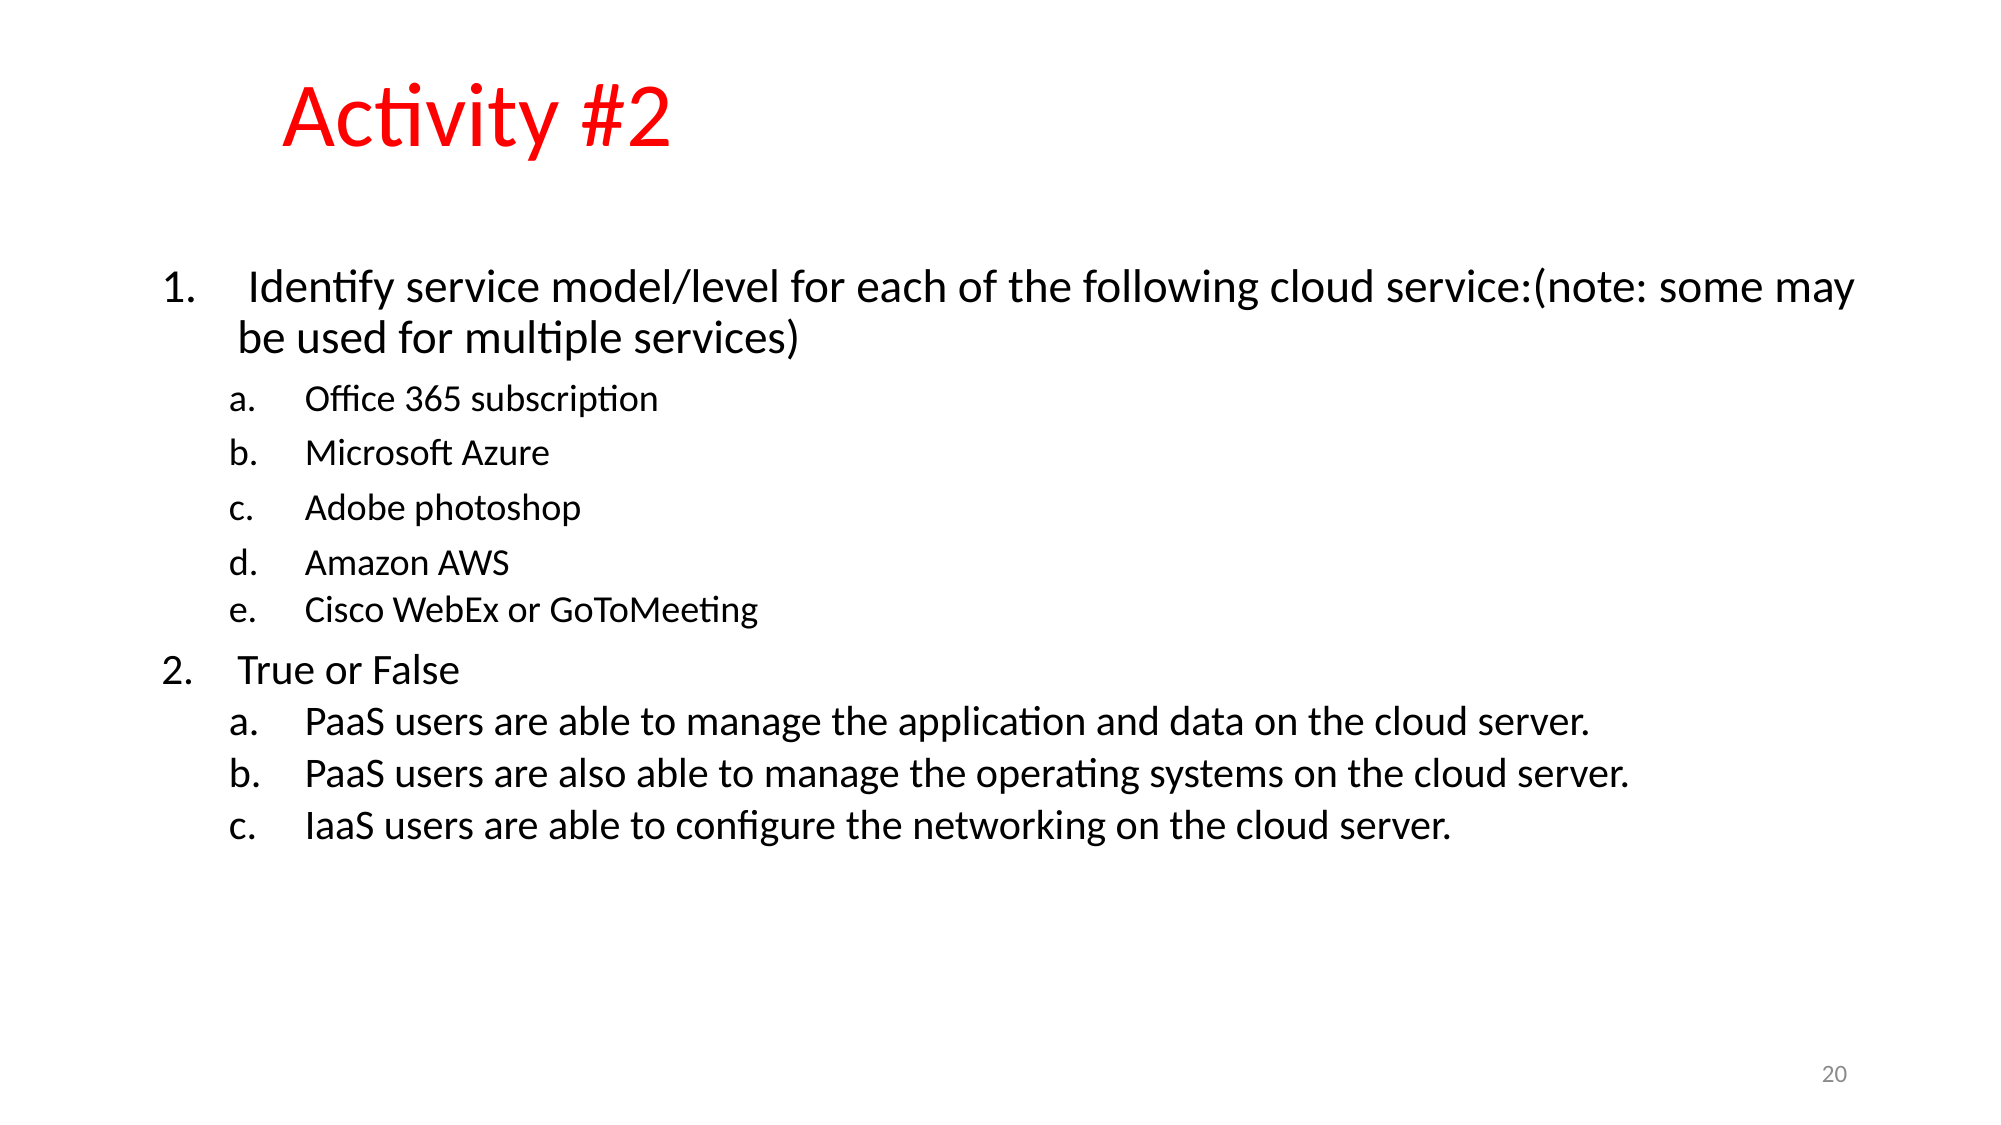

# Activity #2

 Identify service model/level for each of the following cloud service:(note: some may be used for multiple services)
Office 365 subscription
Microsoft Azure
Adobe photoshop
Amazon AWS
Cisco WebEx or GoToMeeting
True or False
PaaS users are able to manage the application and data on the cloud server.
PaaS users are also able to manage the operating systems on the cloud server.
IaaS users are able to configure the networking on the cloud server.

20